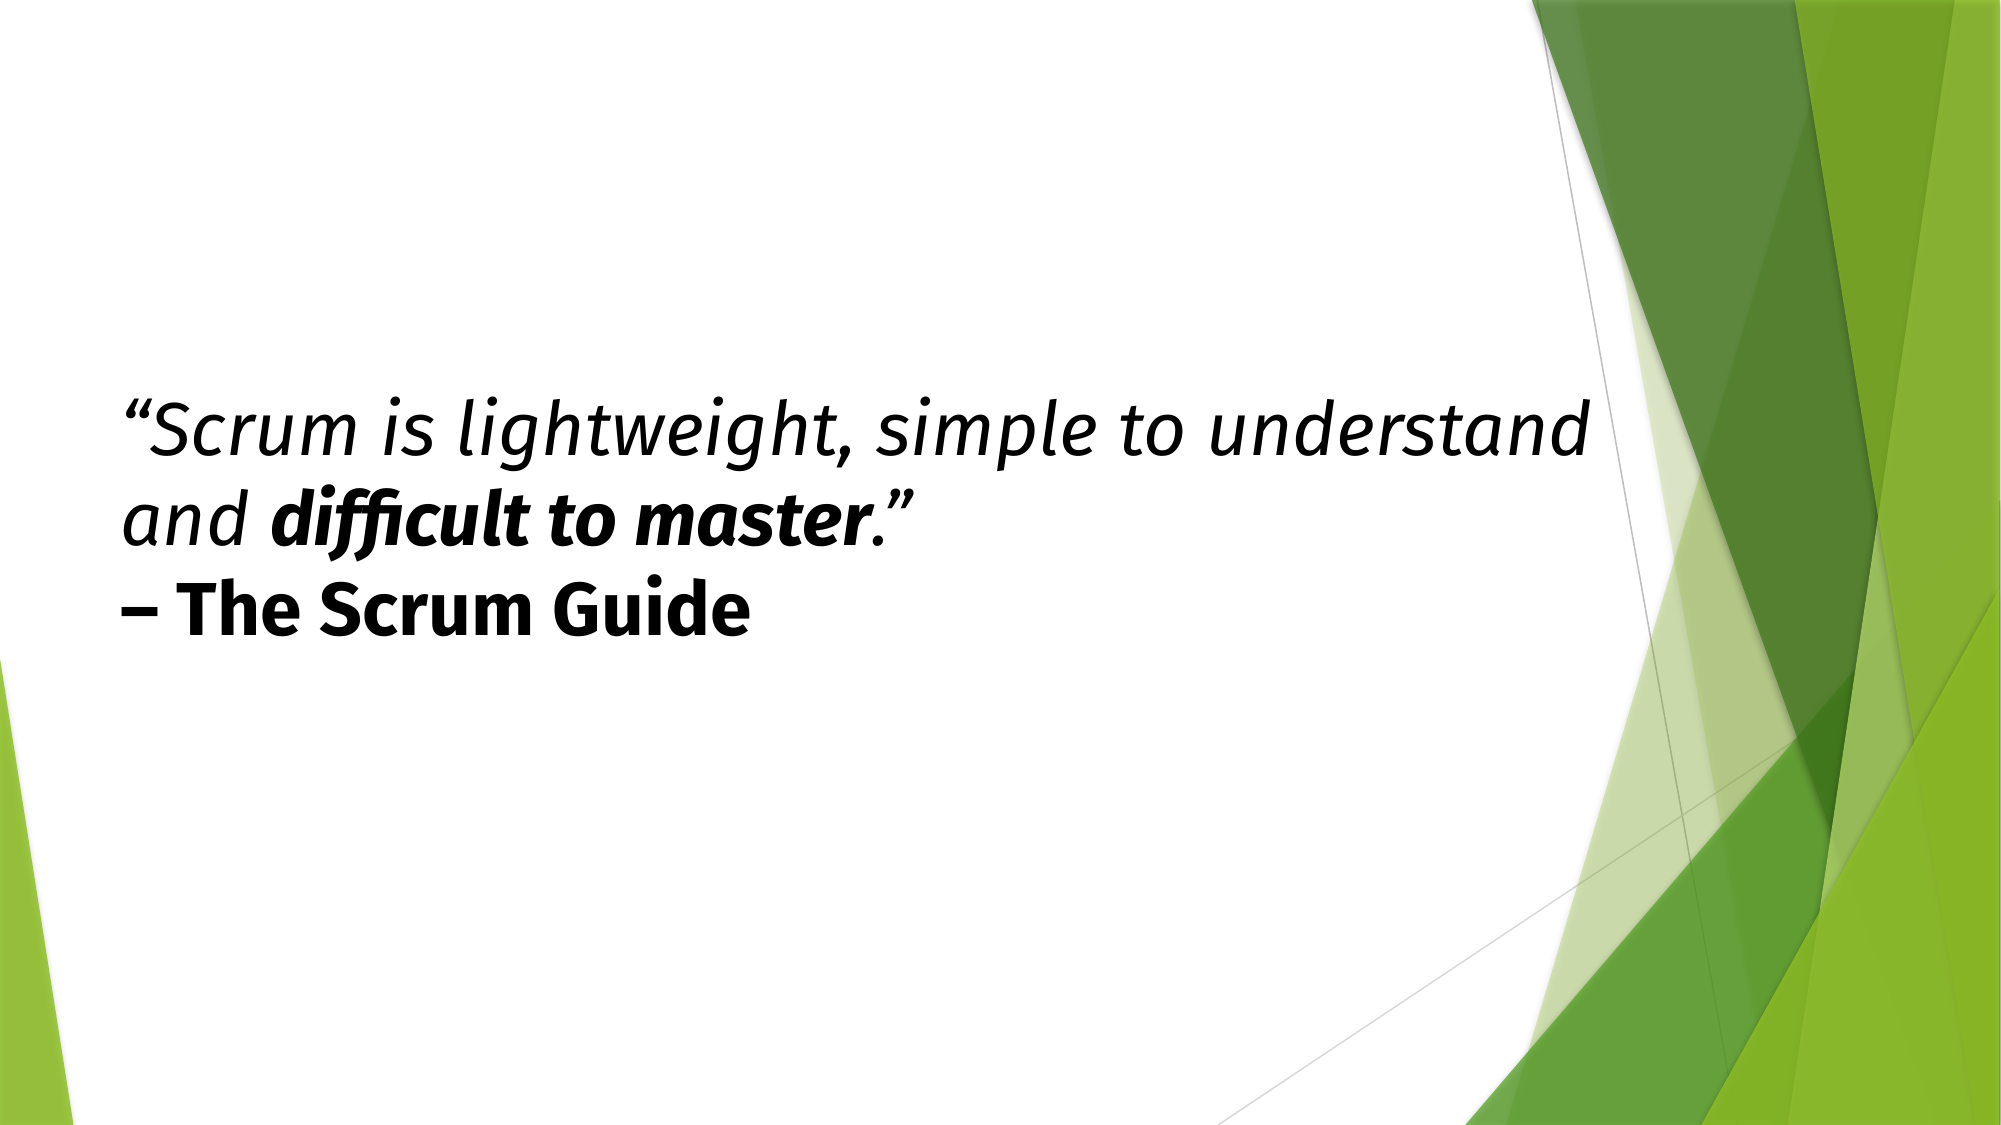

“Scrum is lightweight, simple to understand and difficult to master.”
– The Scrum Guide